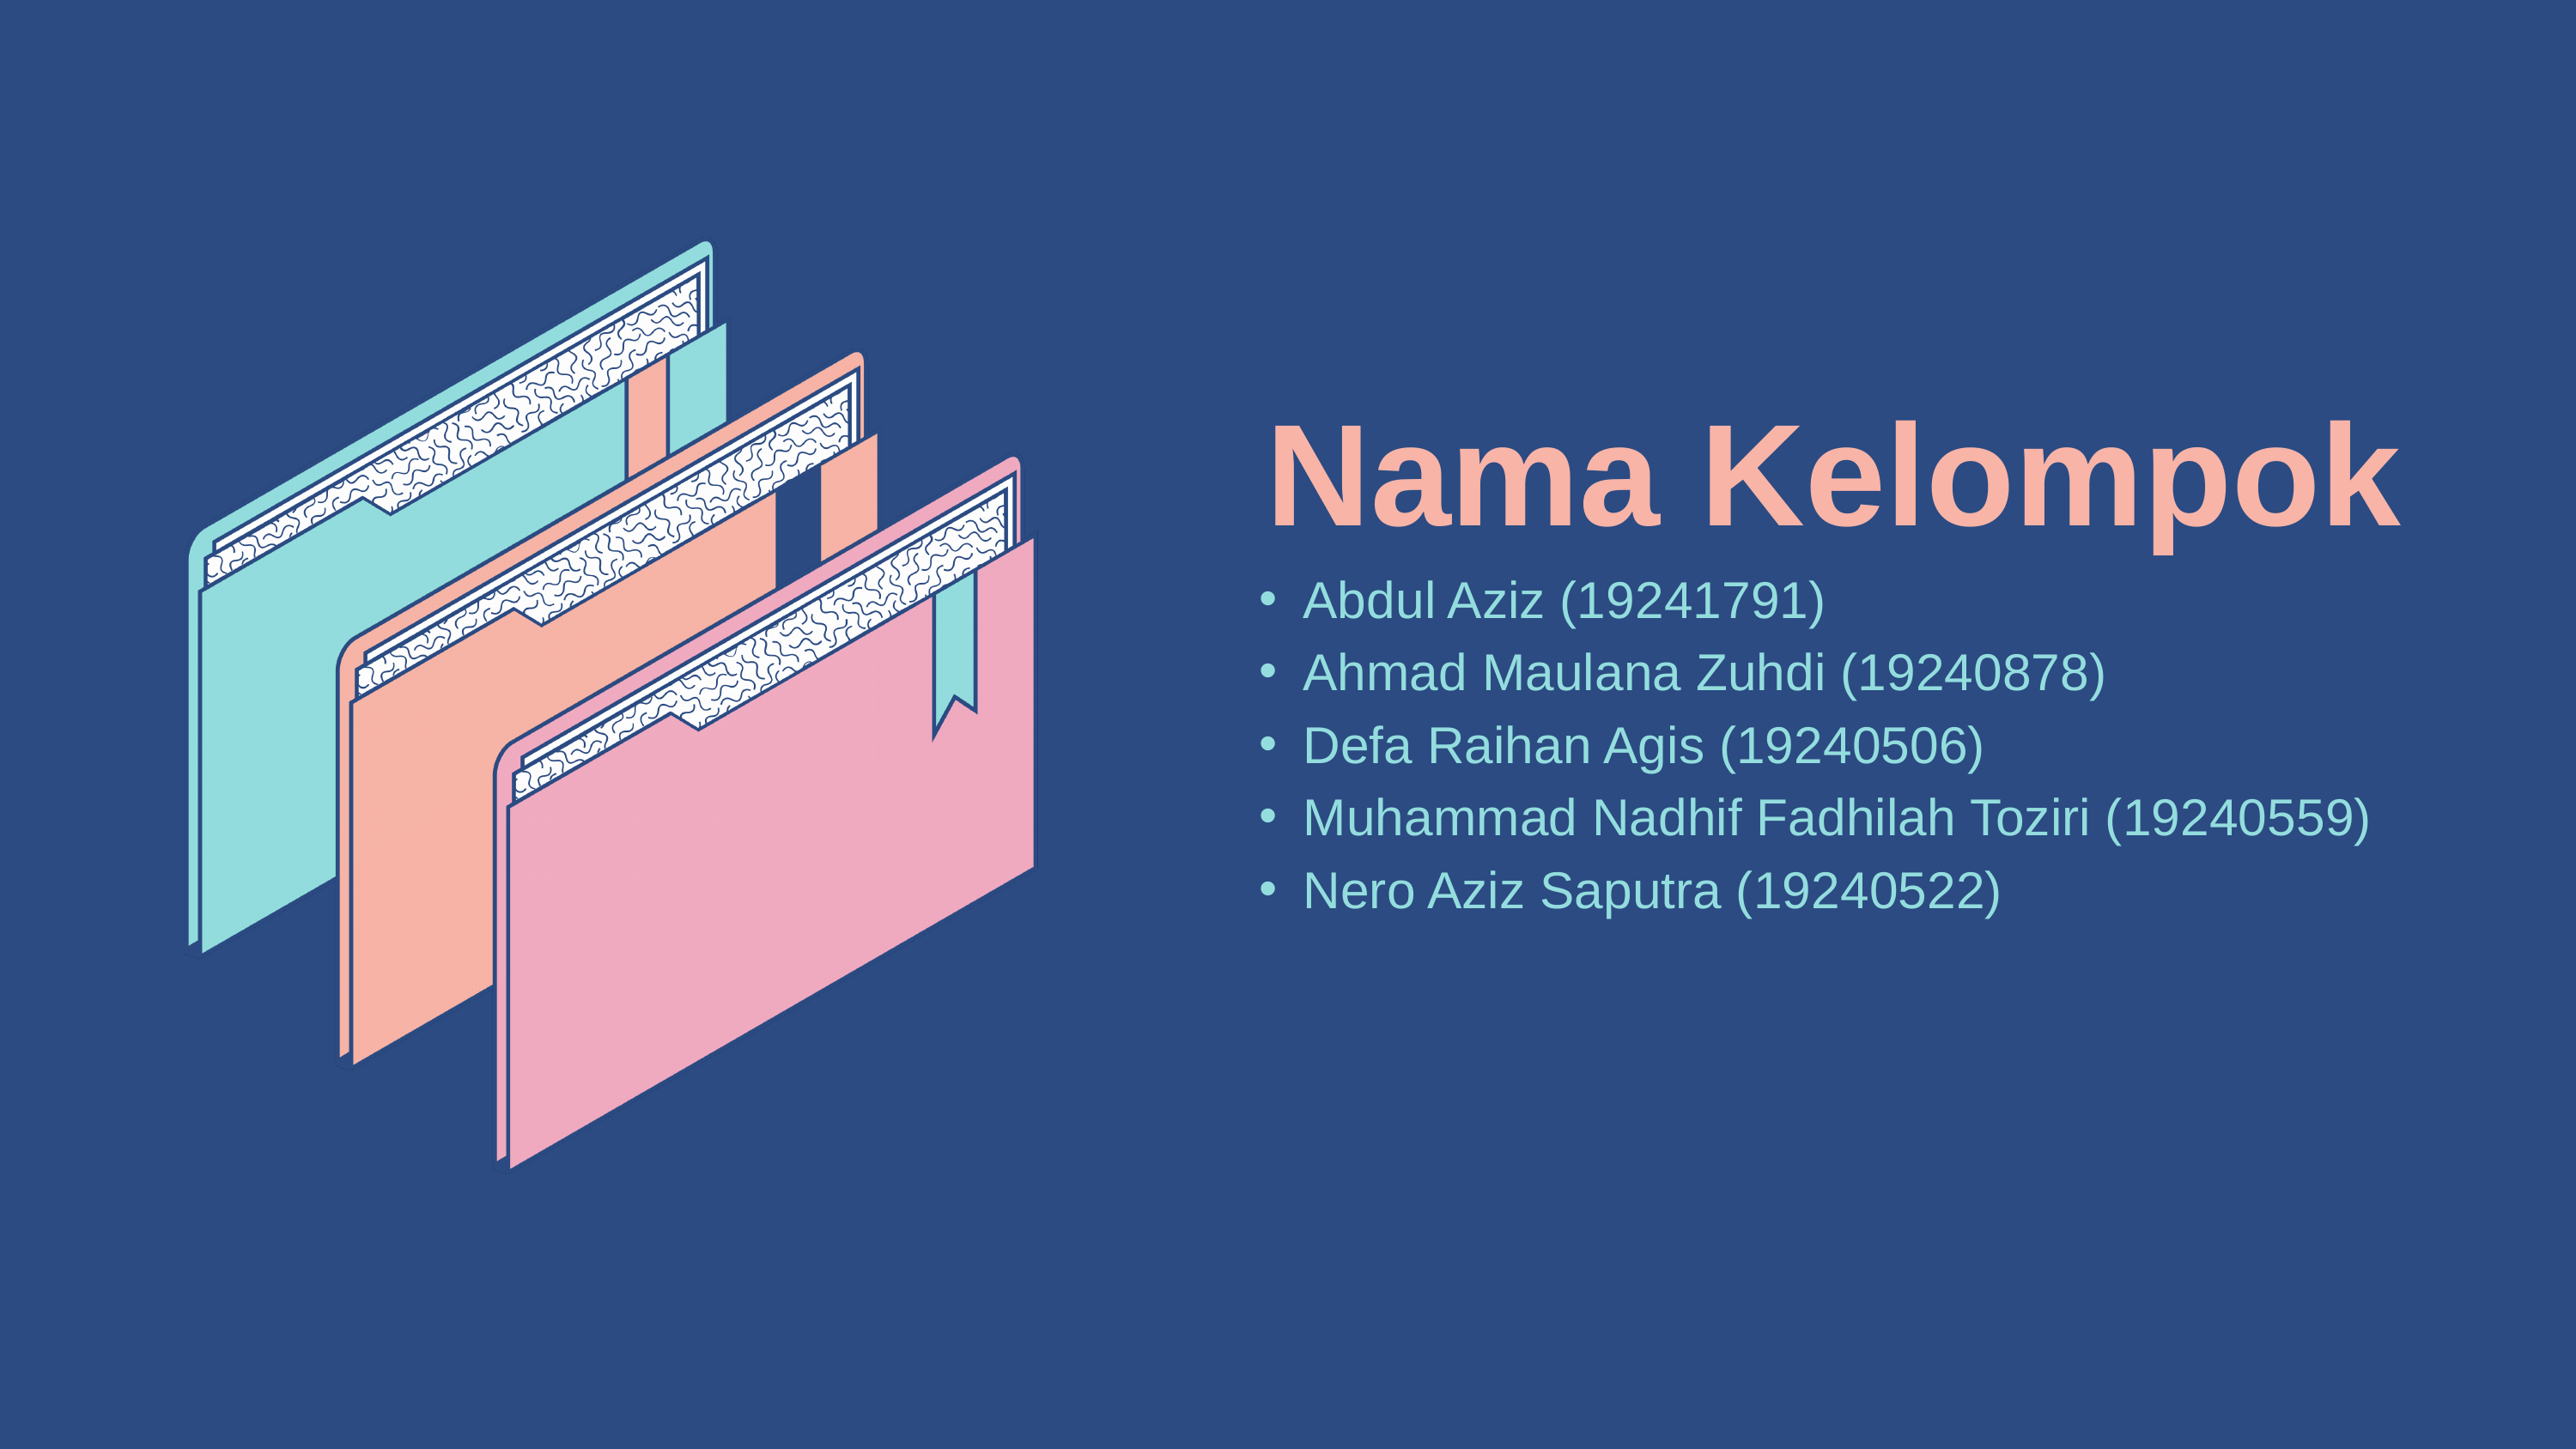

Nama Kelompok
Abdul Aziz (19241791)
Ahmad Maulana Zuhdi (19240878)
Defa Raihan Agis (19240506)
Muhammad Nadhif Fadhilah Toziri (19240559)
Nero Aziz Saputra (19240522)